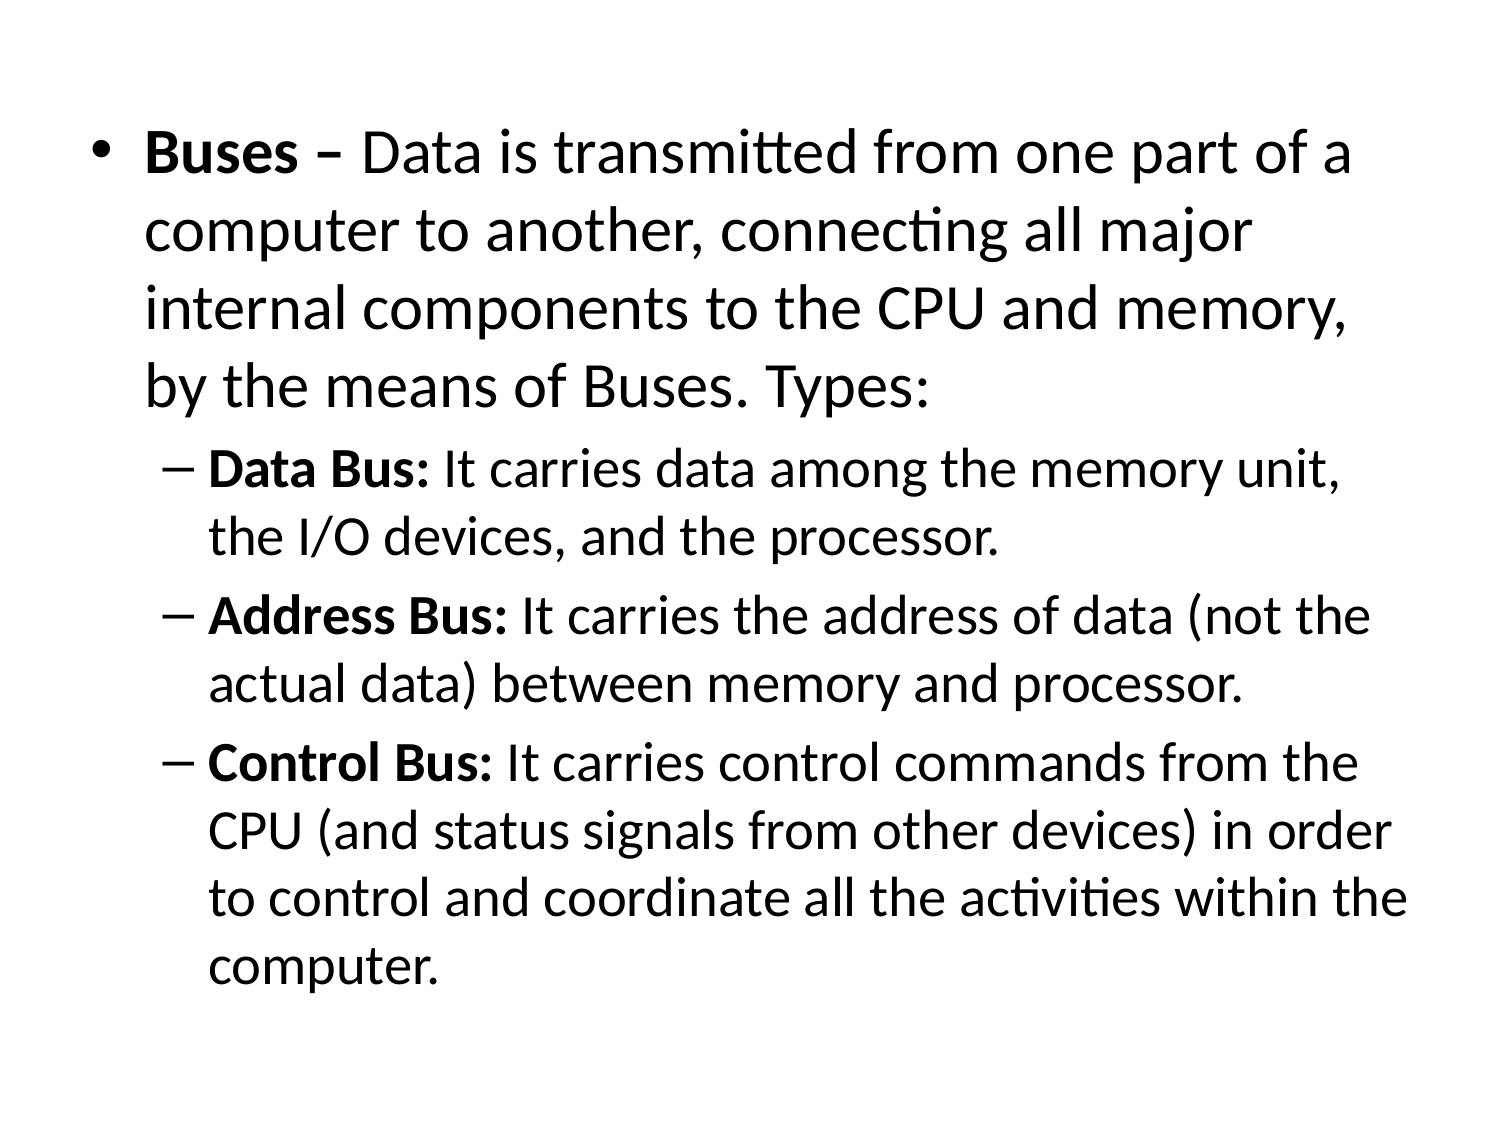

Buses – Data is transmitted from one part of a computer to another, connecting all major internal components to the CPU and memory, by the means of Buses. Types:
Data Bus: It carries data among the memory unit, the I/O devices, and the processor.
Address Bus: It carries the address of data (not the actual data) between memory and processor.
Control Bus: It carries control commands from the CPU (and status signals from other devices) in order to control and coordinate all the activities within the computer.